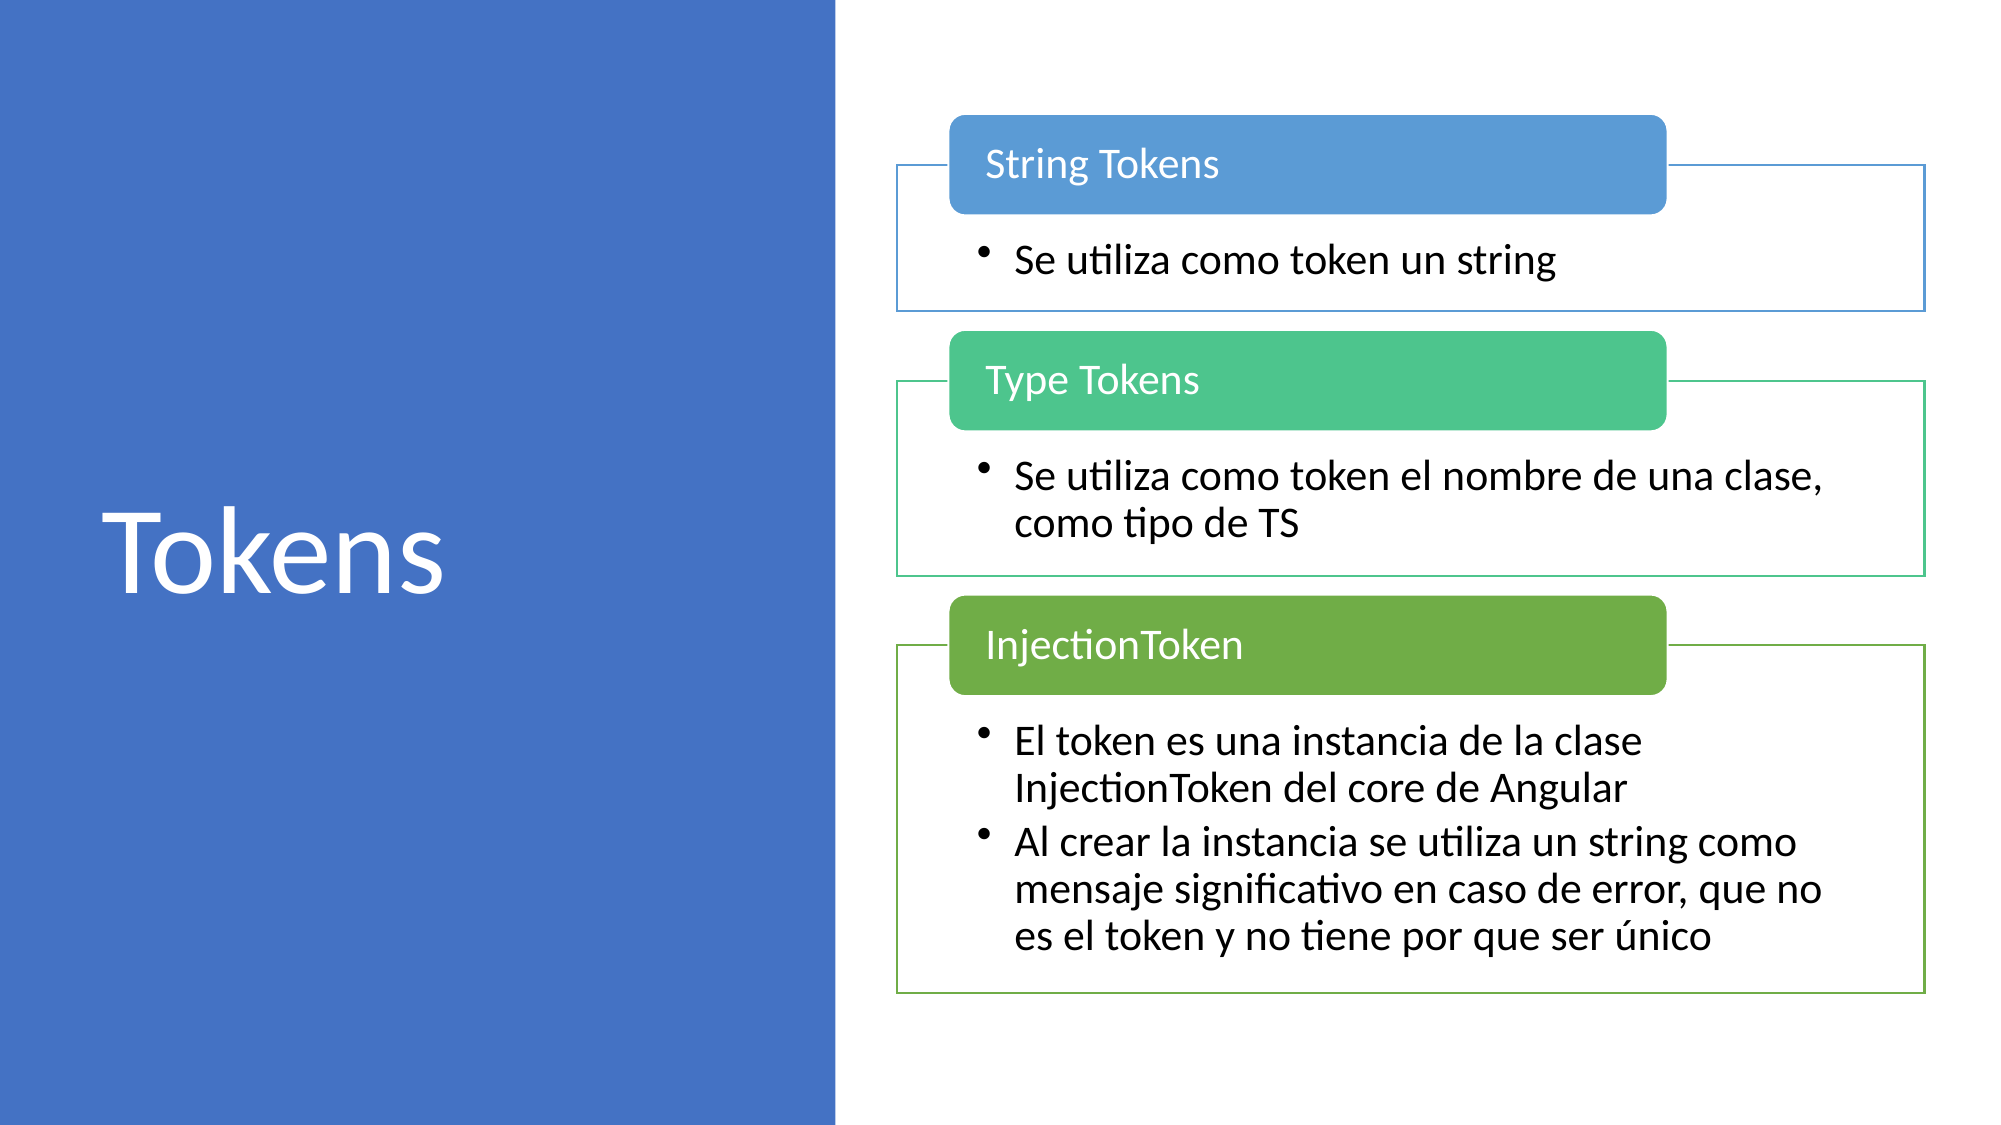

# Tokens
Se utiliza como token un string
String Tokens
Se utiliza como token el nombre de una clase, como tipo de TS
Type Tokens
El token es una instancia de la clase InjectionToken del core de Angular
Al crear la instancia se utiliza un string como mensaje significativo en caso de error, que no es el token y no tiene por que ser único
InjectionToken